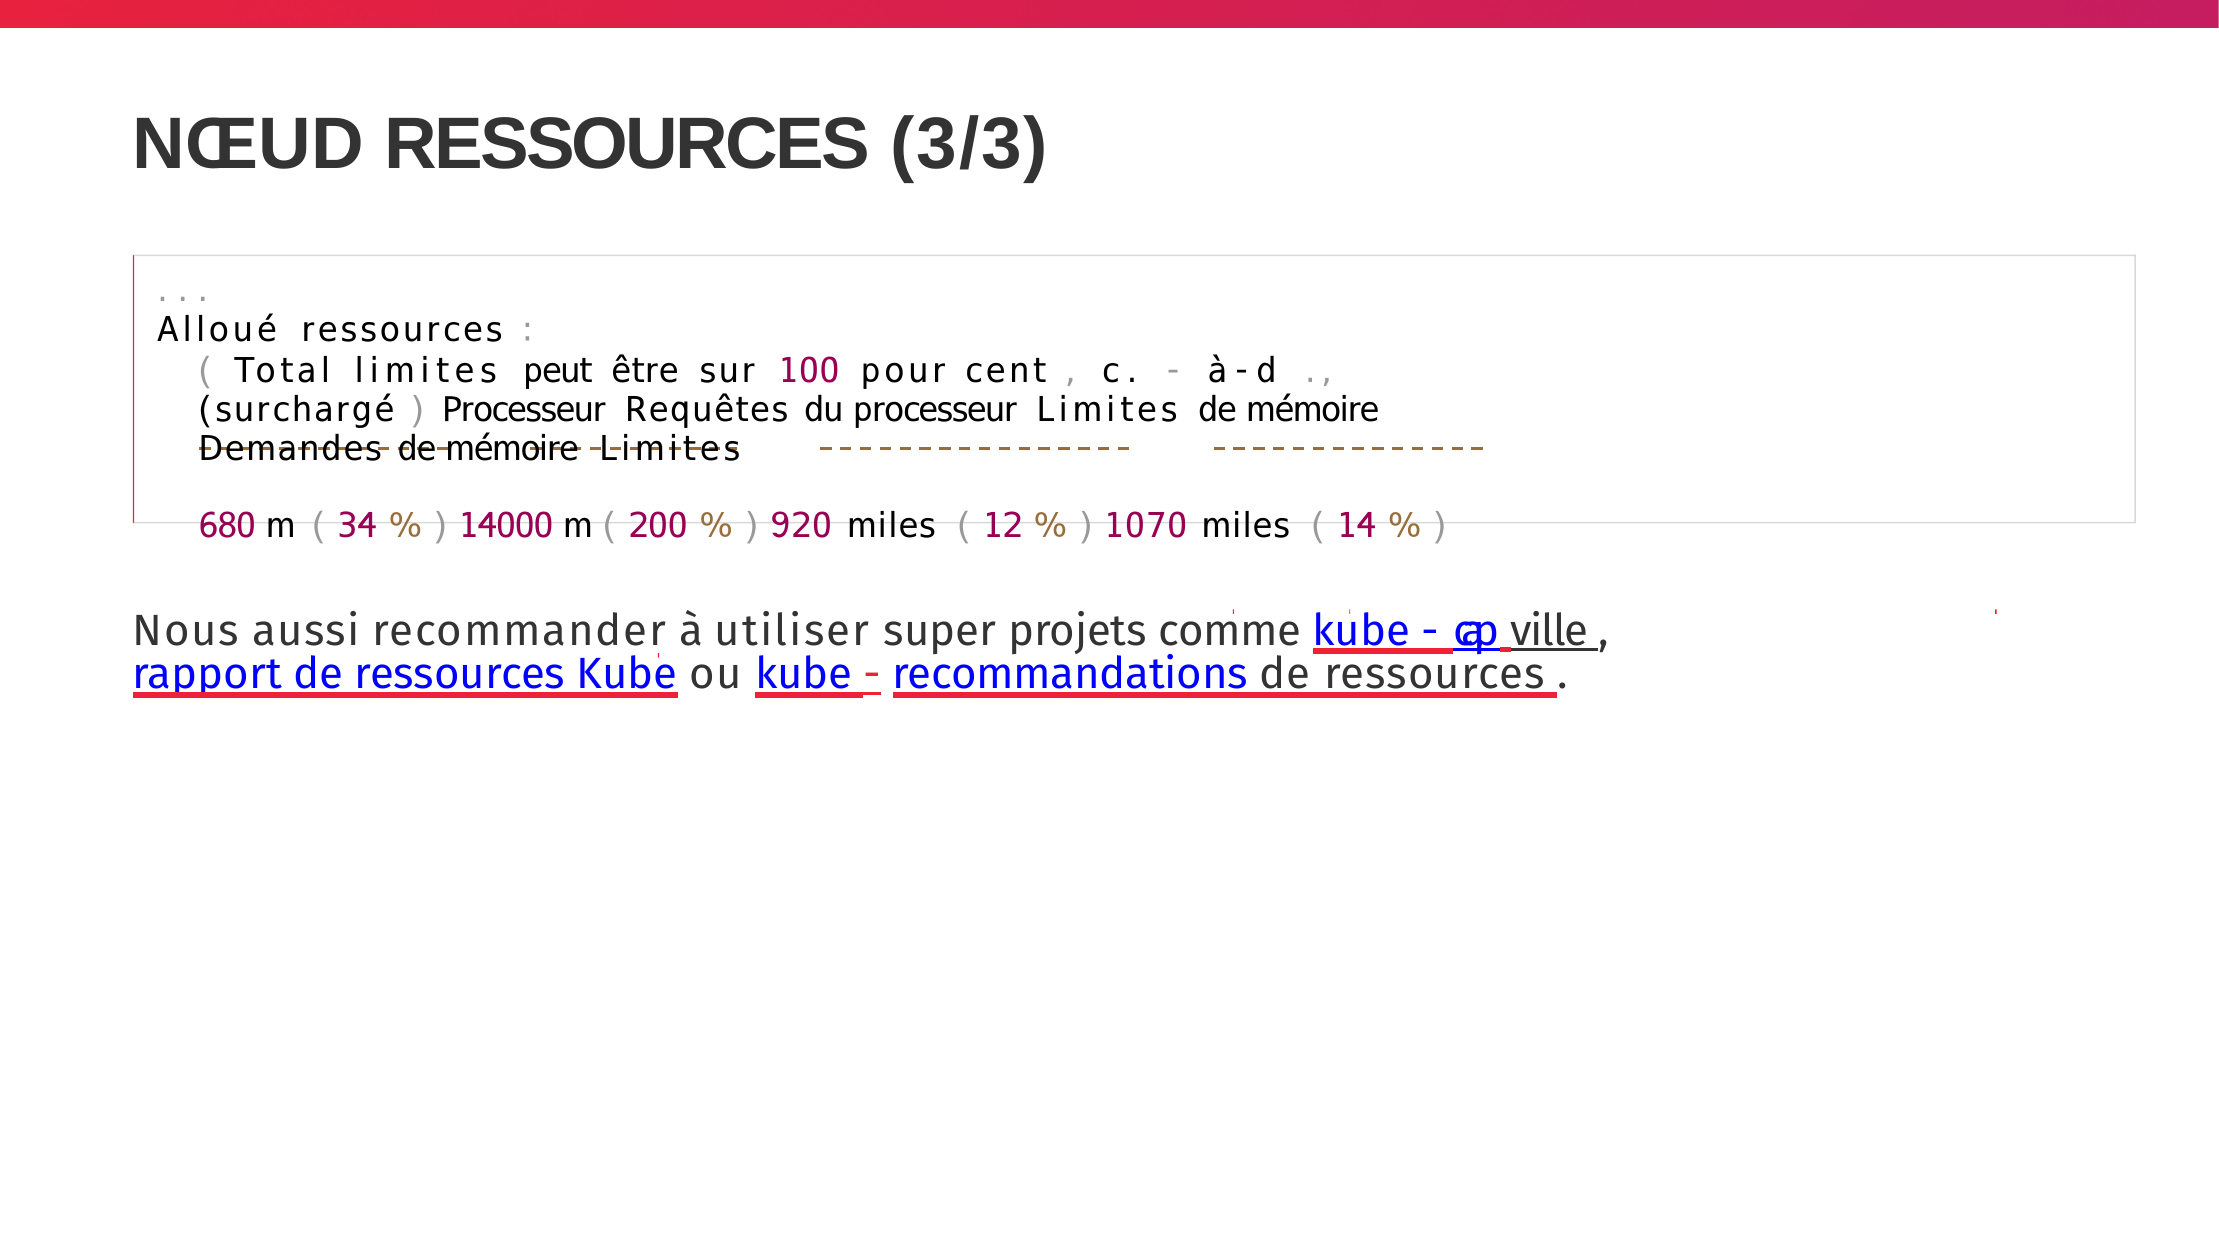

# NŒUD RESSOURCES (3/3)

...
Alloué ressources :
( Total limites peut être sur 100 pour cent , c. - à-d ., (surchargé ) Processeur Requêtes du processeur Limites de mémoire  Demandes de mémoire  Limites
680 m ( 34 % ) 14000 m ( 200 % ) 920 miles ( 12 % ) 1070 miles ( 14 % )

Nous aussi recommander à utiliser super projets comme kube - cap ville , rapport de ressources Kube ou kube - recommandations de ressources .